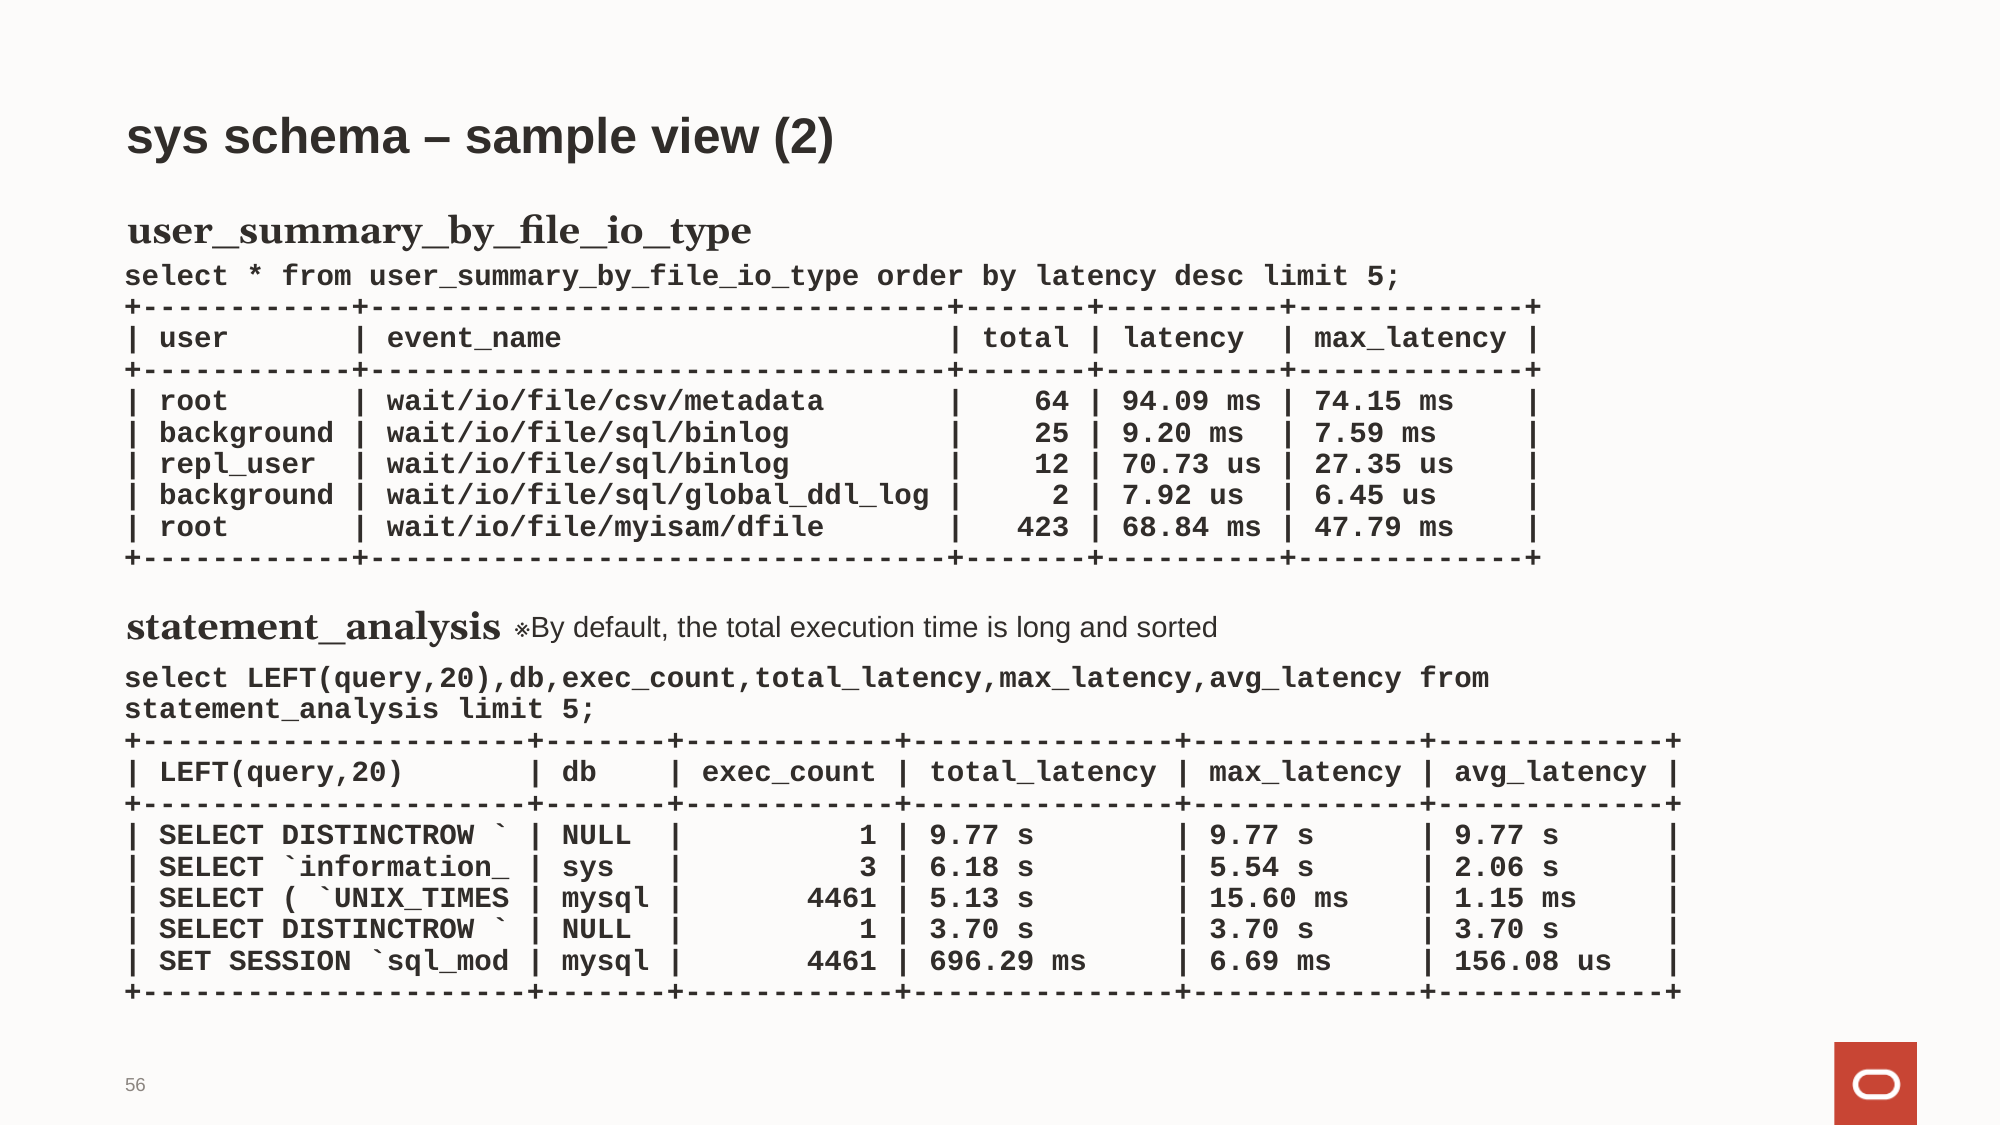

# sys schema – sample view (2)
user_summary_by_file_io_type
select * from user_summary_by_file_io_type order by latency desc limit 5;
+------------+---------------------------------+-------+----------+-------------+
| user       | event_name                      | total | latency  | max_latency |
+------------+---------------------------------+-------+----------+-------------+
| root       | wait/io/file/csv/metadata       |    64 | 94.09 ms | 74.15 ms    |
| background | wait/io/file/sql/binlog         |    25 | 9.20 ms  | 7.59 ms     |
| repl_user  | wait/io/file/sql/binlog         |    12 | 70.73 us | 27.35 us    |
| background | wait/io/file/sql/global_ddl_log |     2 | 7.92 us  | 6.45 us     |
| root       | wait/io/file/myisam/dfile       |   423 | 68.84 ms | 47.79 ms    |
+------------+---------------------------------+-------+----------+-------------+
statement_analysis
※By default, the total execution time is long and sorted
select LEFT(query,20),db,exec_count,total_latency,max_latency,avg_latency from statement_analysis limit 5;
+----------------------+-------+------------+---------------+-------------+-------------+
| LEFT(query,20)       | db    | exec_count | total_latency | max_latency | avg_latency |
+----------------------+-------+------------+---------------+-------------+-------------+
| SELECT DISTINCTROW ` | NULL  |          1 | 9.77 s        | 9.77 s      | 9.77 s      |
| SELECT `information_ | sys   |          3 | 6.18 s        | 5.54 s      | 2.06 s      |
| SELECT ( `UNIX_TIMES | mysql |       4461 | 5.13 s        | 15.60 ms    | 1.15 ms     |
| SELECT DISTINCTROW ` | NULL  |          1 | 3.70 s        | 3.70 s      | 3.70 s      |
| SET SESSION `sql_mod | mysql |       4461 | 696.29 ms     | 6.69 ms     | 156.08 us   |
+----------------------+-------+------------+---------------+-------------+-------------+
56